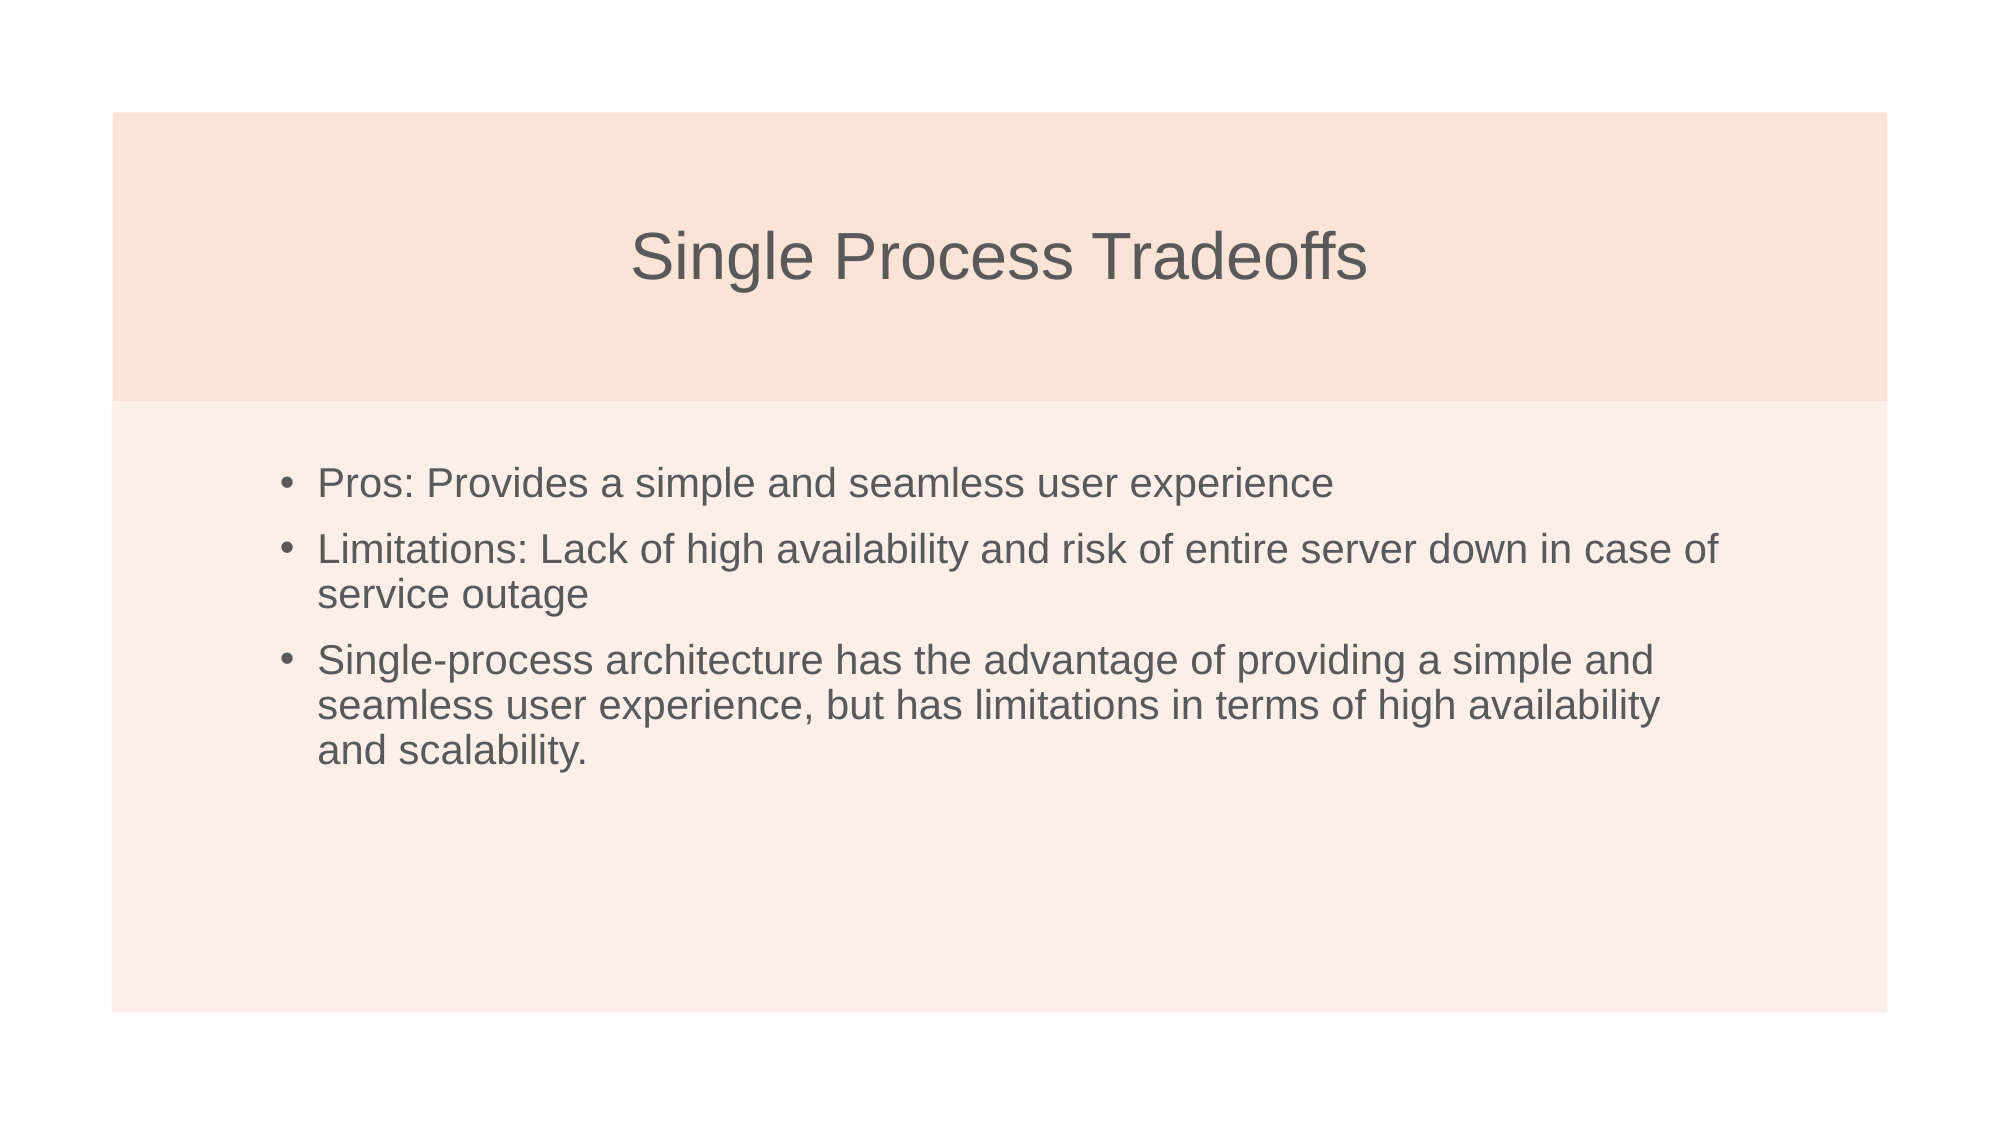

# Single Process Tradeoffs

Pros: Provides a simple and seamless user experience
Limitations: Lack of high availability and risk of entire server down in case of service outage
Single-process architecture has the advantage of providing a simple and seamless user experience, but has limitations in terms of high availability and scalability.